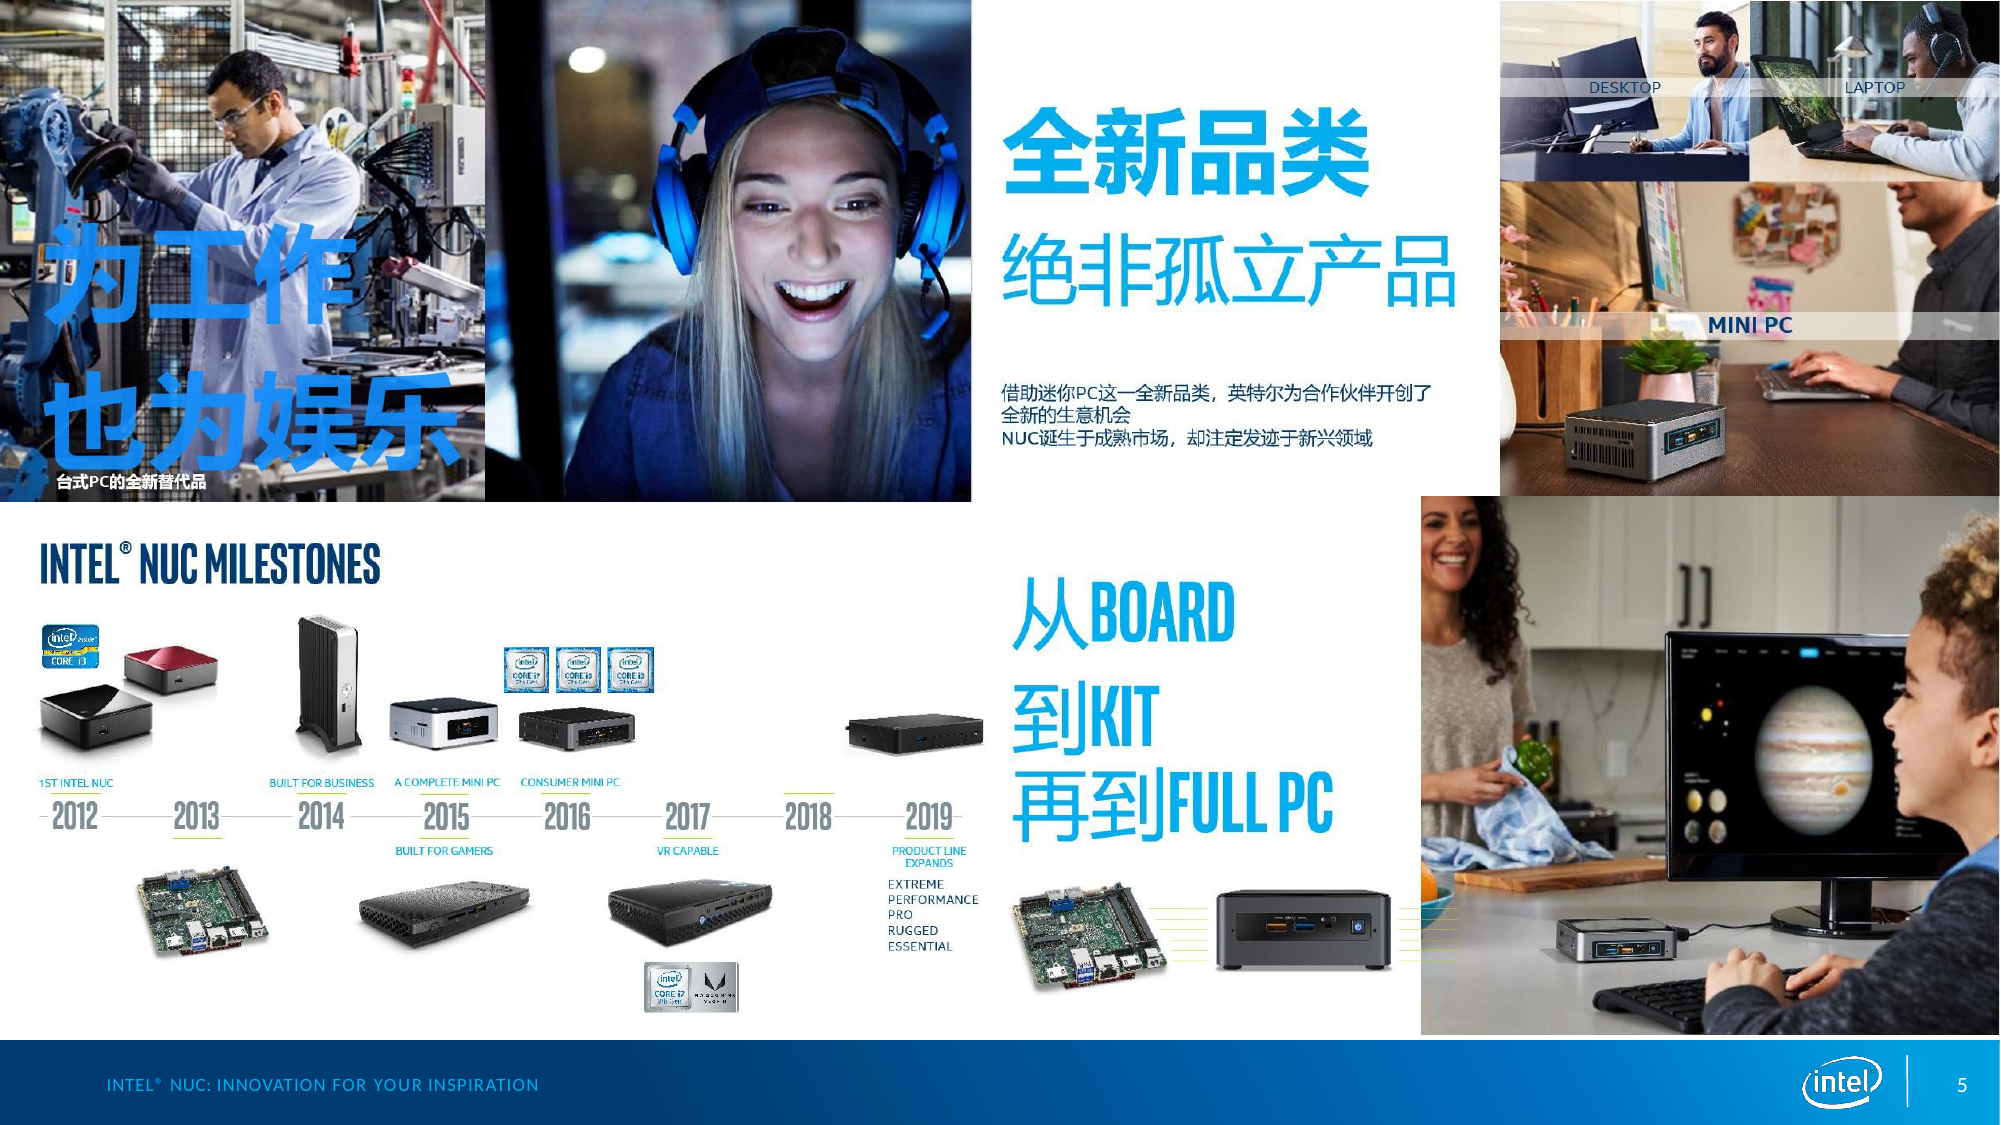

5
INTEL® NUC: INNOVATION FOR YOUR INSPIRATION